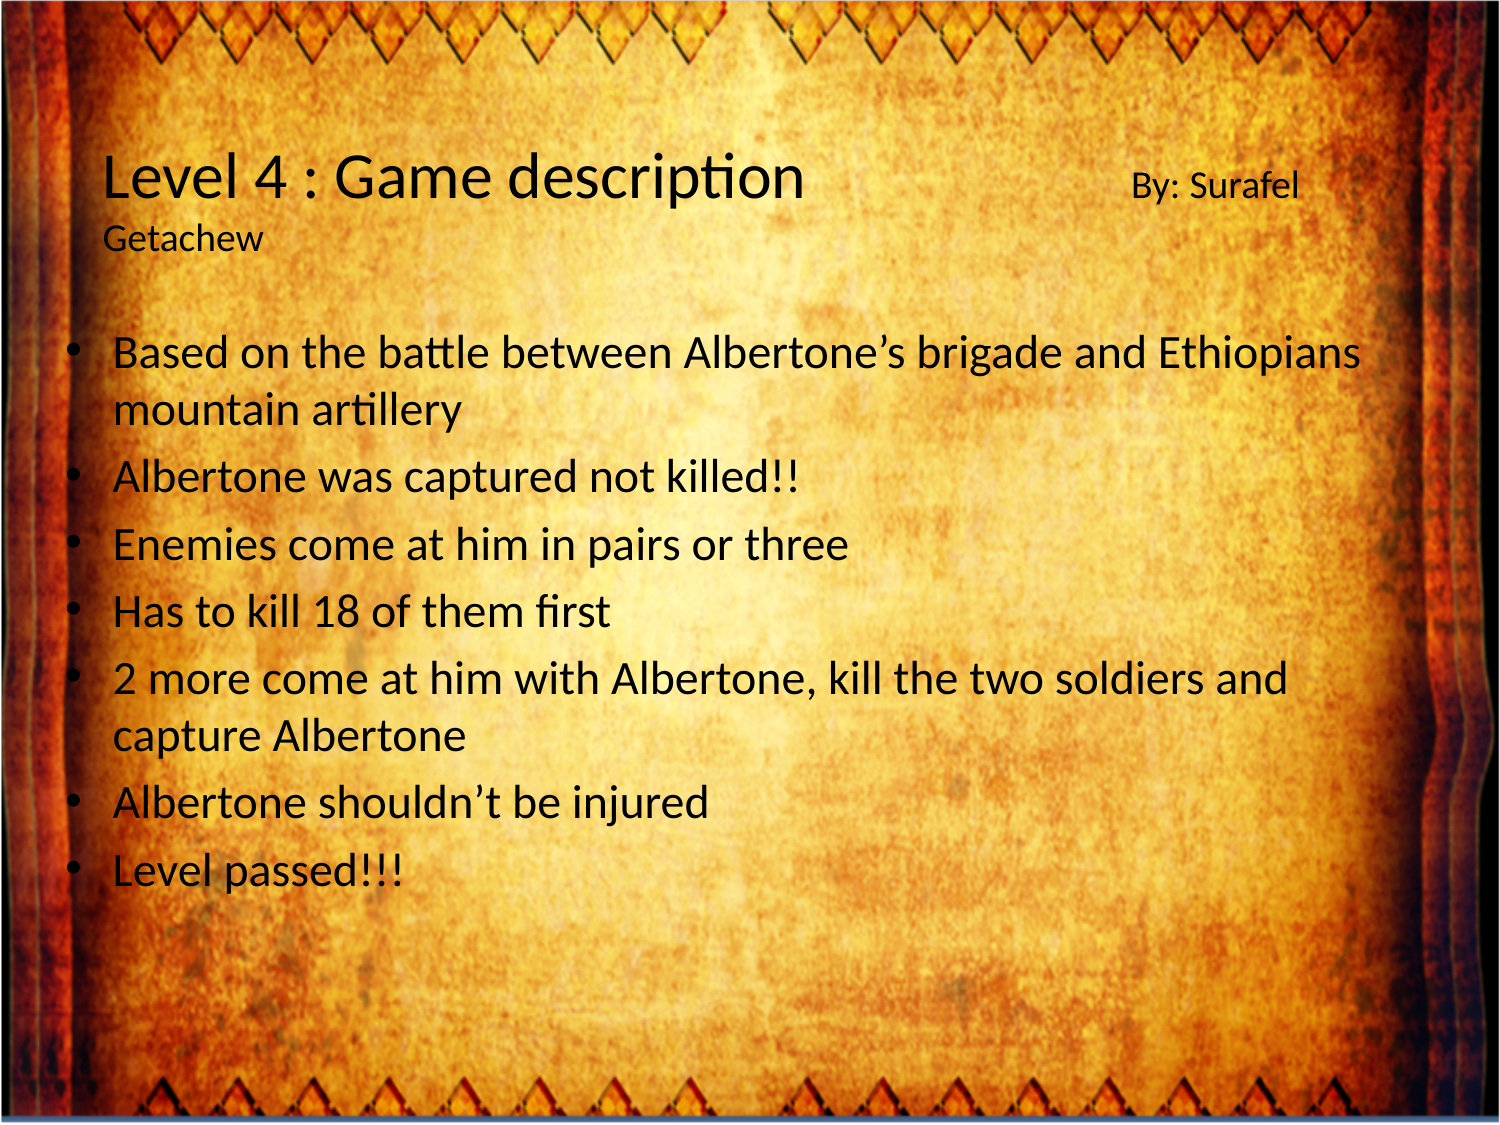

# Level 4 : Game description                      By: Surafel Getachew
Based on the battle between Albertone’s brigade and Ethiopians mountain artillery
Albertone was captured not killed!!
Enemies come at him in pairs or three
Has to kill 18 of them first
2 more come at him with Albertone, kill the two soldiers and capture Albertone
Albertone shouldn’t be injured
Level passed!!!